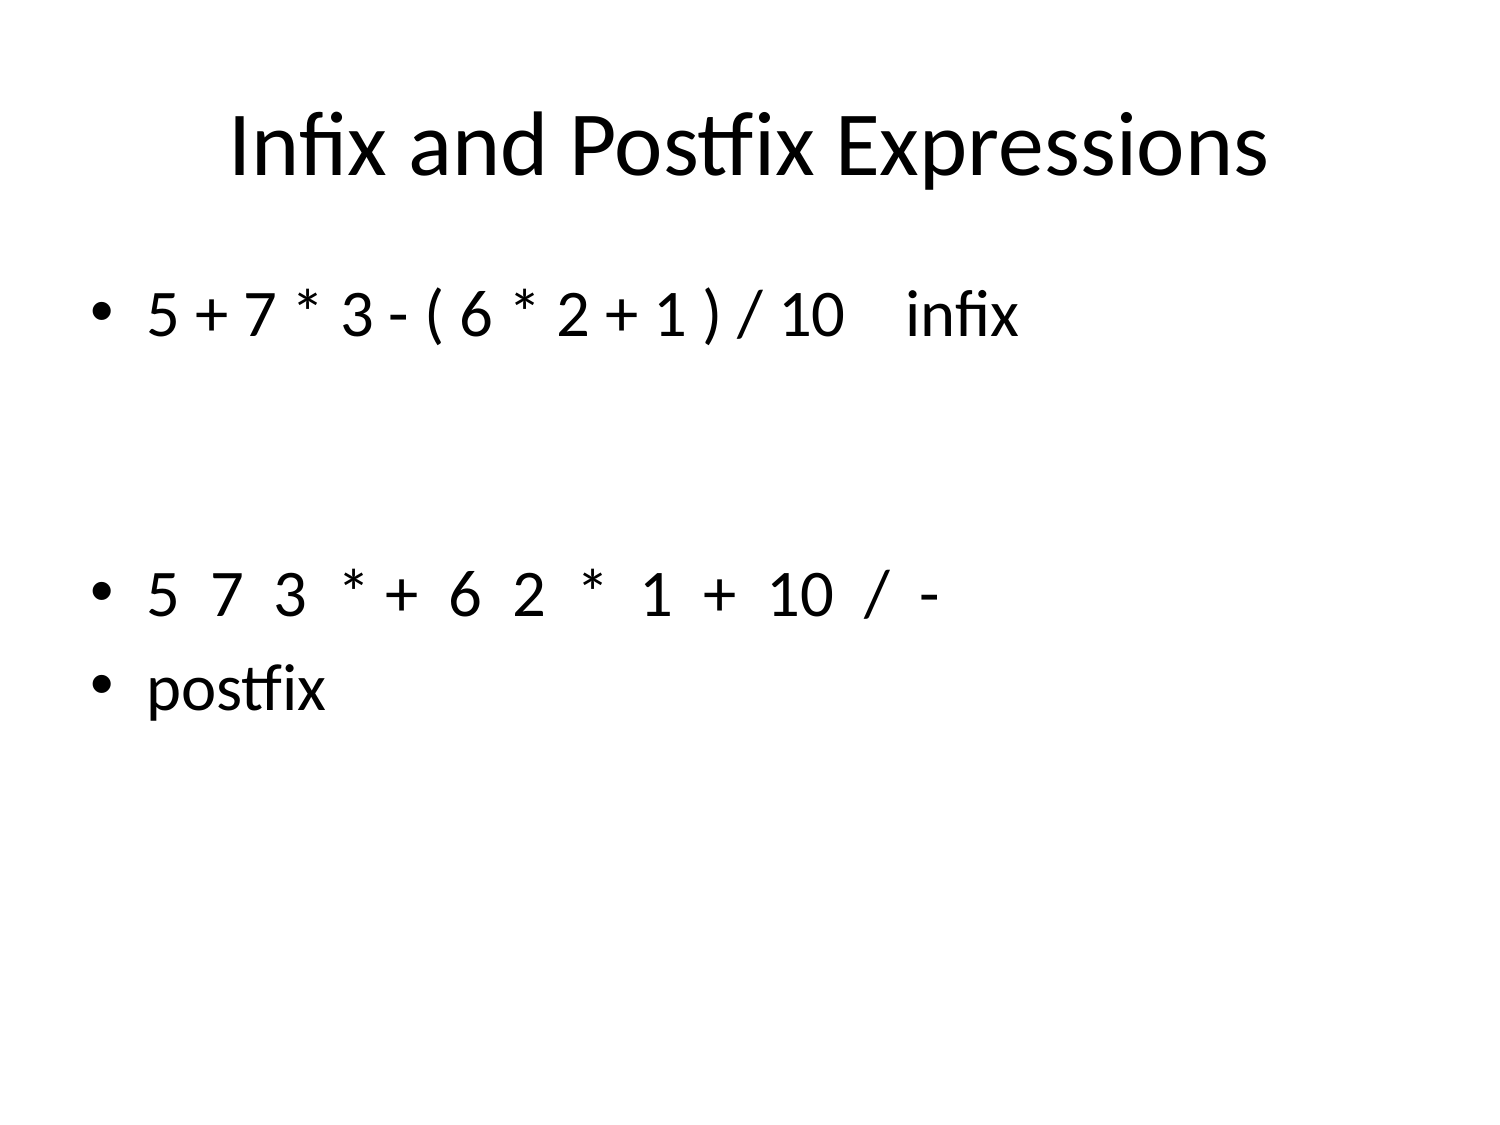

# Infix and Postfix Expressions
5 + 7 * 3 - ( 6 * 2 + 1 ) / 10    infix

5  7  3  * +  6  2  *  1  +  10  /  -
postfix